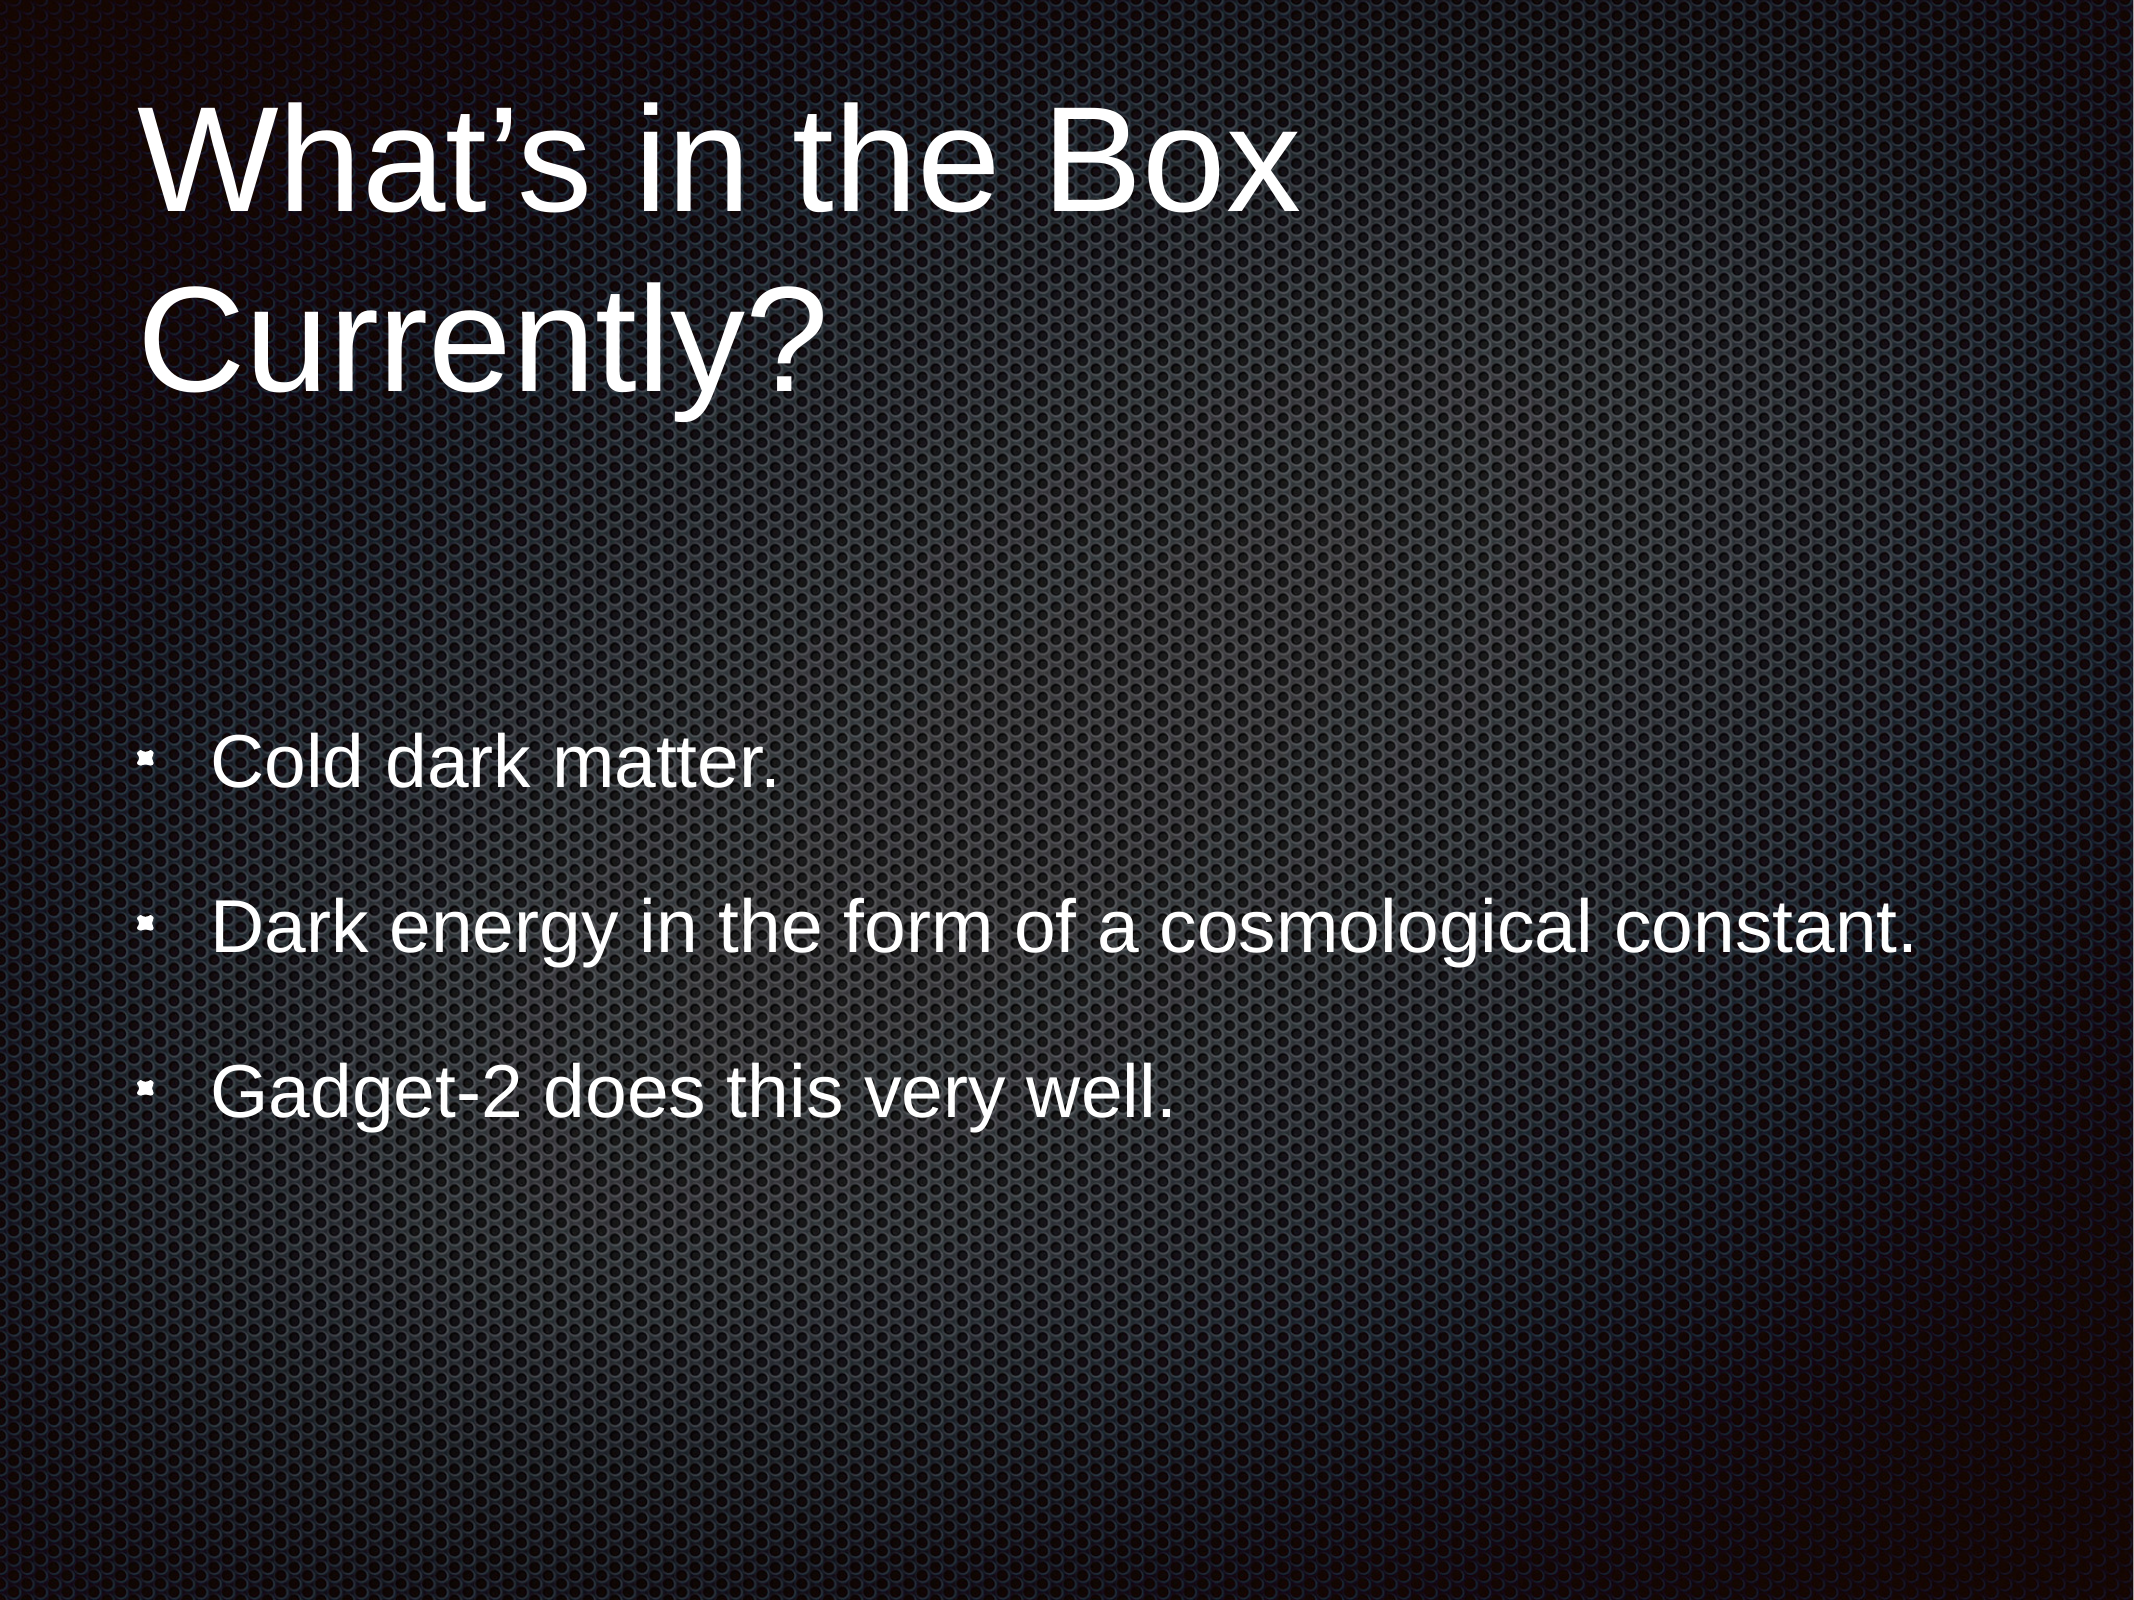

# What’s in the Box Currently?
Cold dark matter.
Dark energy in the form of a cosmological constant.
Gadget-2 does this very well.